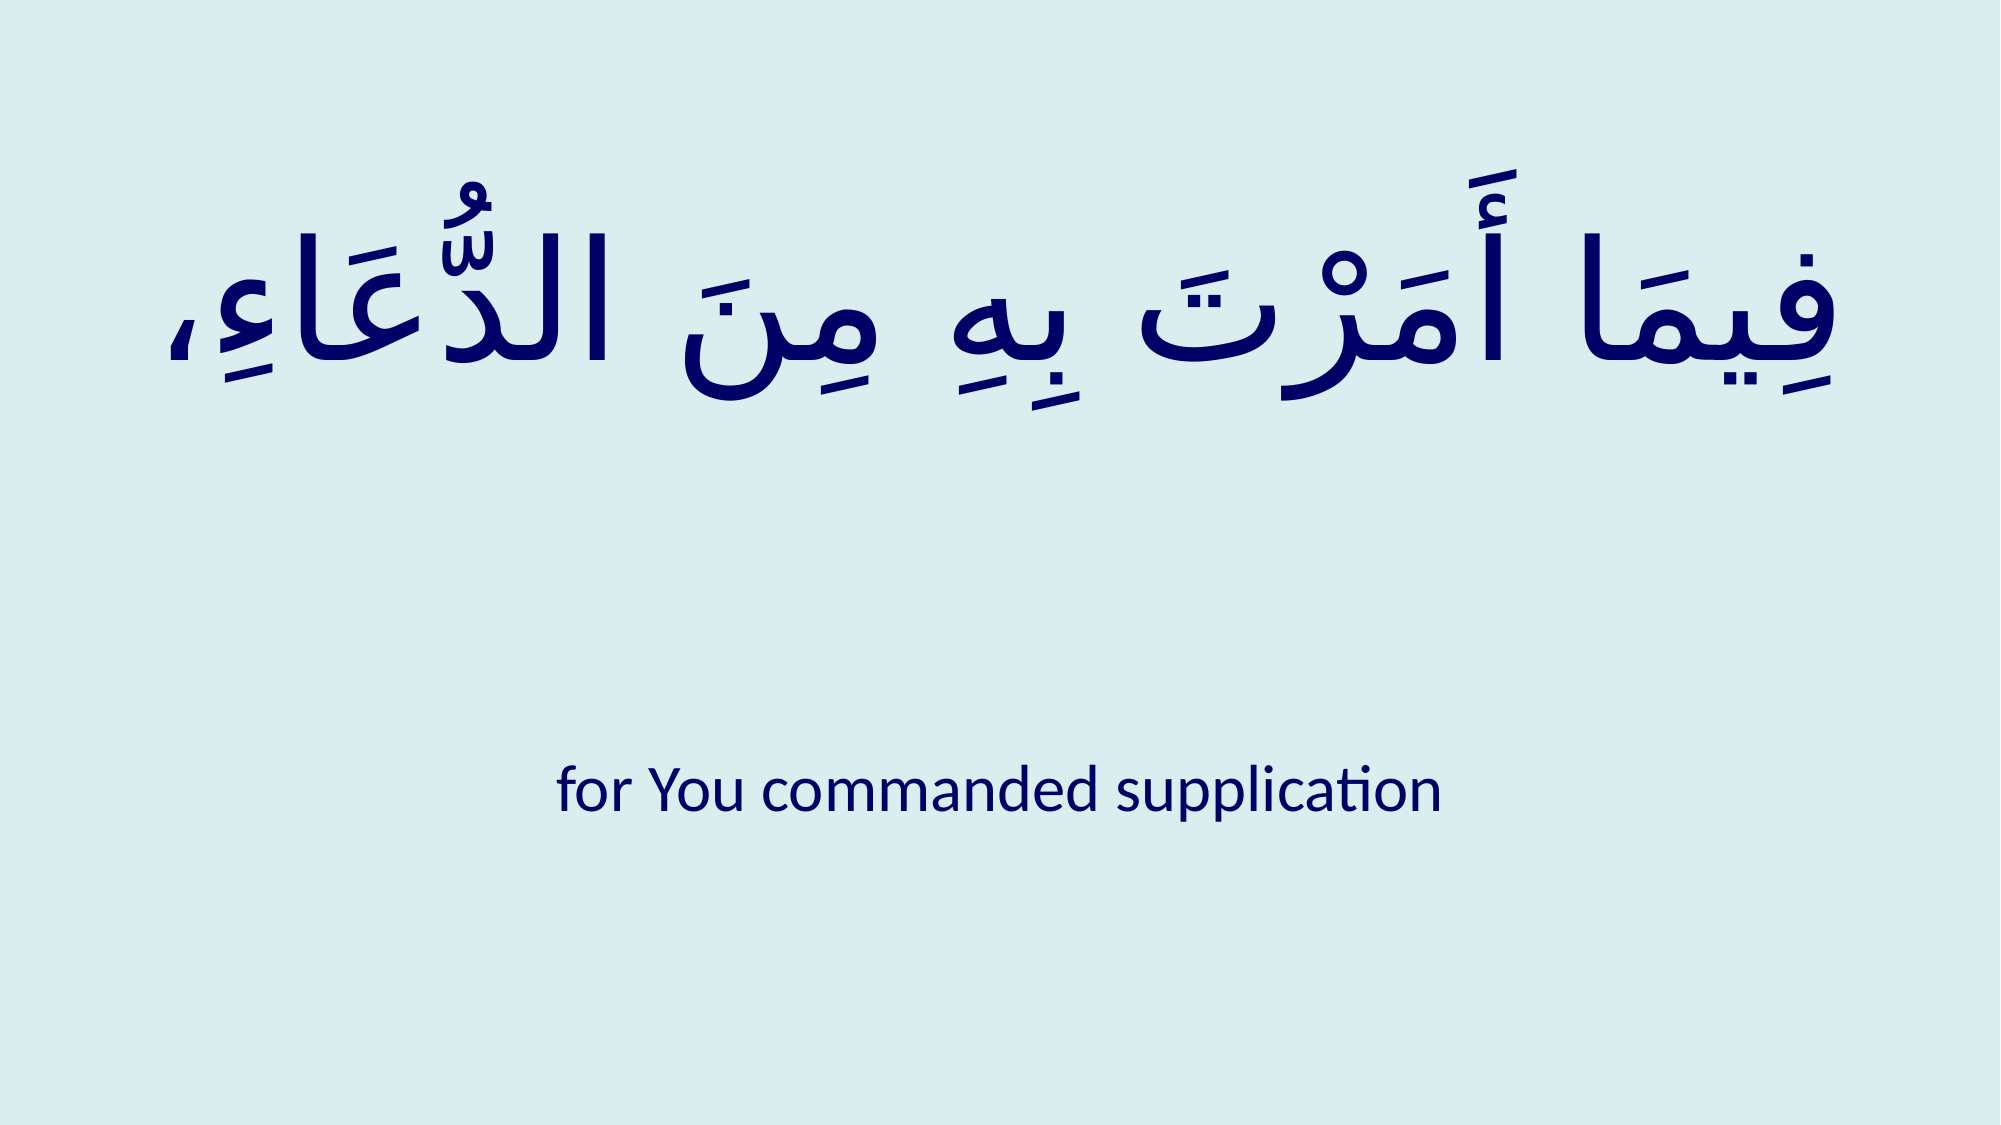

# فِيمَا أَمَرْتَ بِهِ مِنَ الدُّعَاءِ،
for You commanded supplication